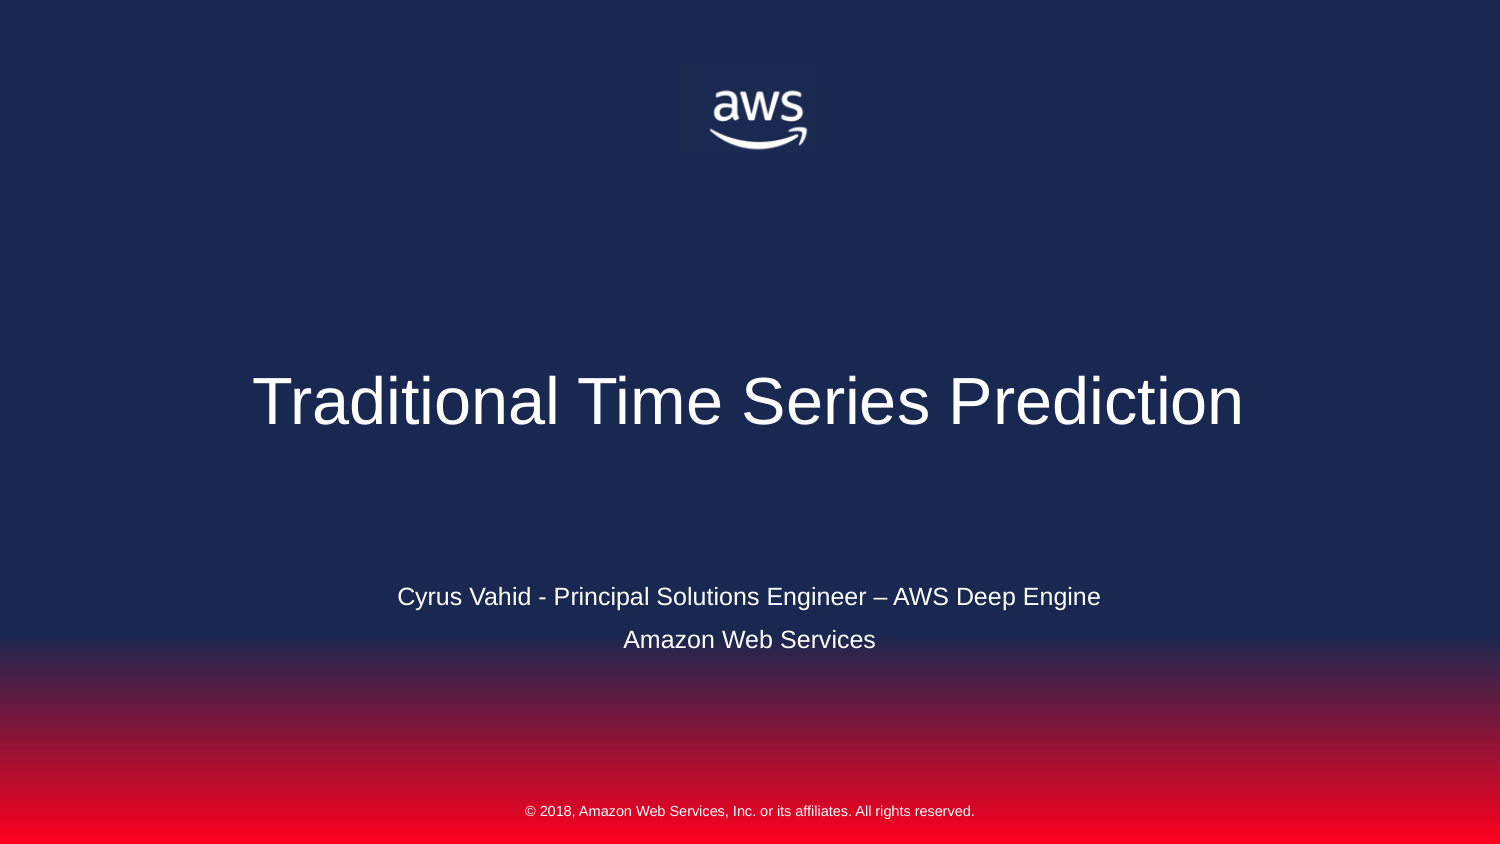

Traditional Time Series Prediction

Cyrus Vahid - Principal Solutions Engineer – AWS Deep Engine
Amazon Web Services